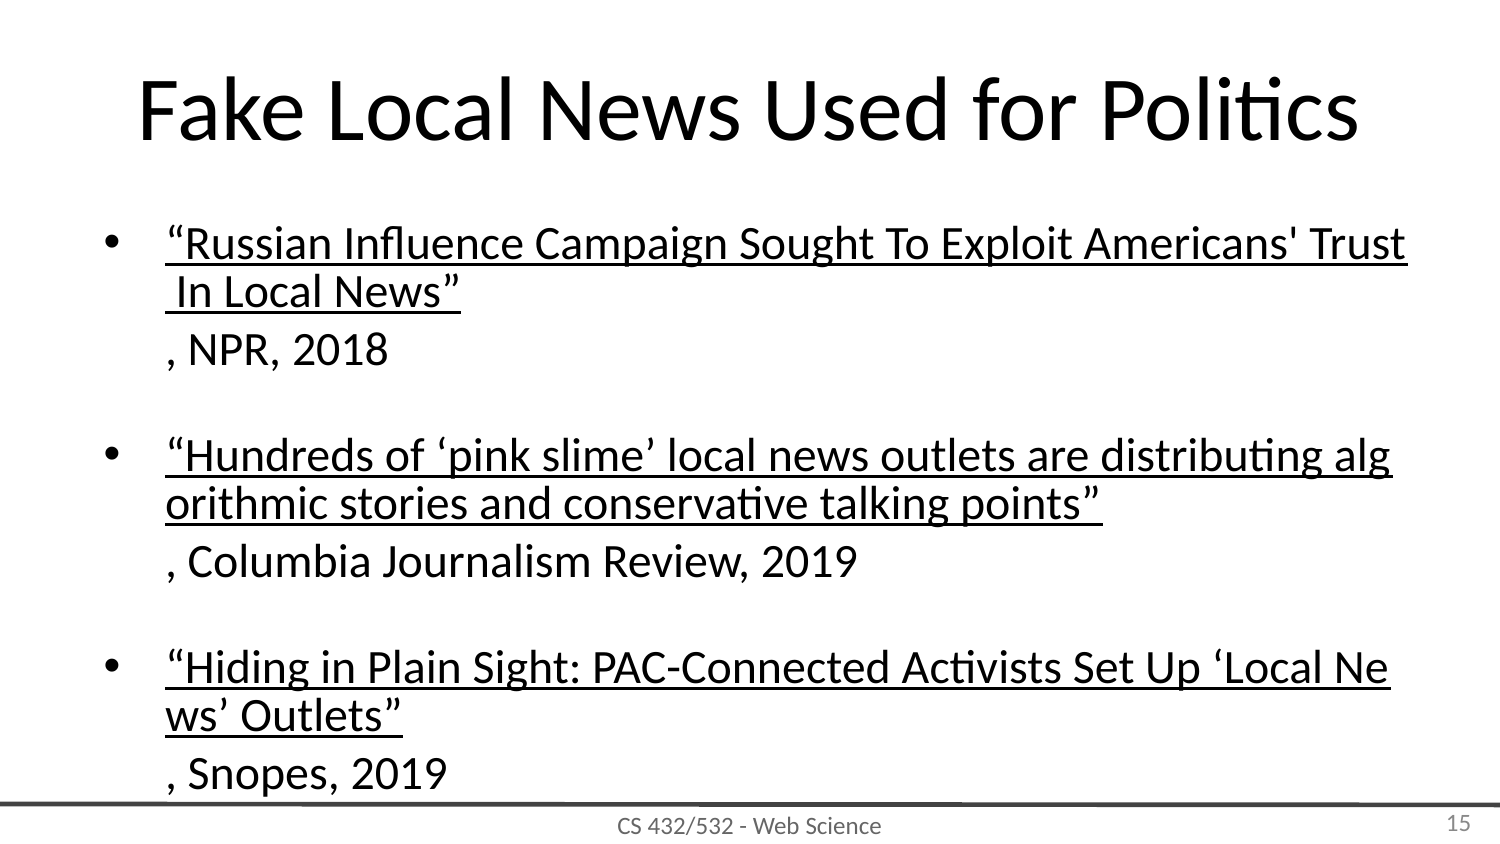

# Fake Local News Used for Politics
“Russian Influence Campaign Sought To Exploit Americans' Trust In Local News”, NPR, 2018

“Hundreds of ‘pink slime’ local news outlets are distributing algorithmic stories and conservative talking points”, Columbia Journalism Review, 2019

“Hiding in Plain Sight: PAC-Connected Activists Set Up ‘Local News’ Outlets”, Snopes, 2019
15